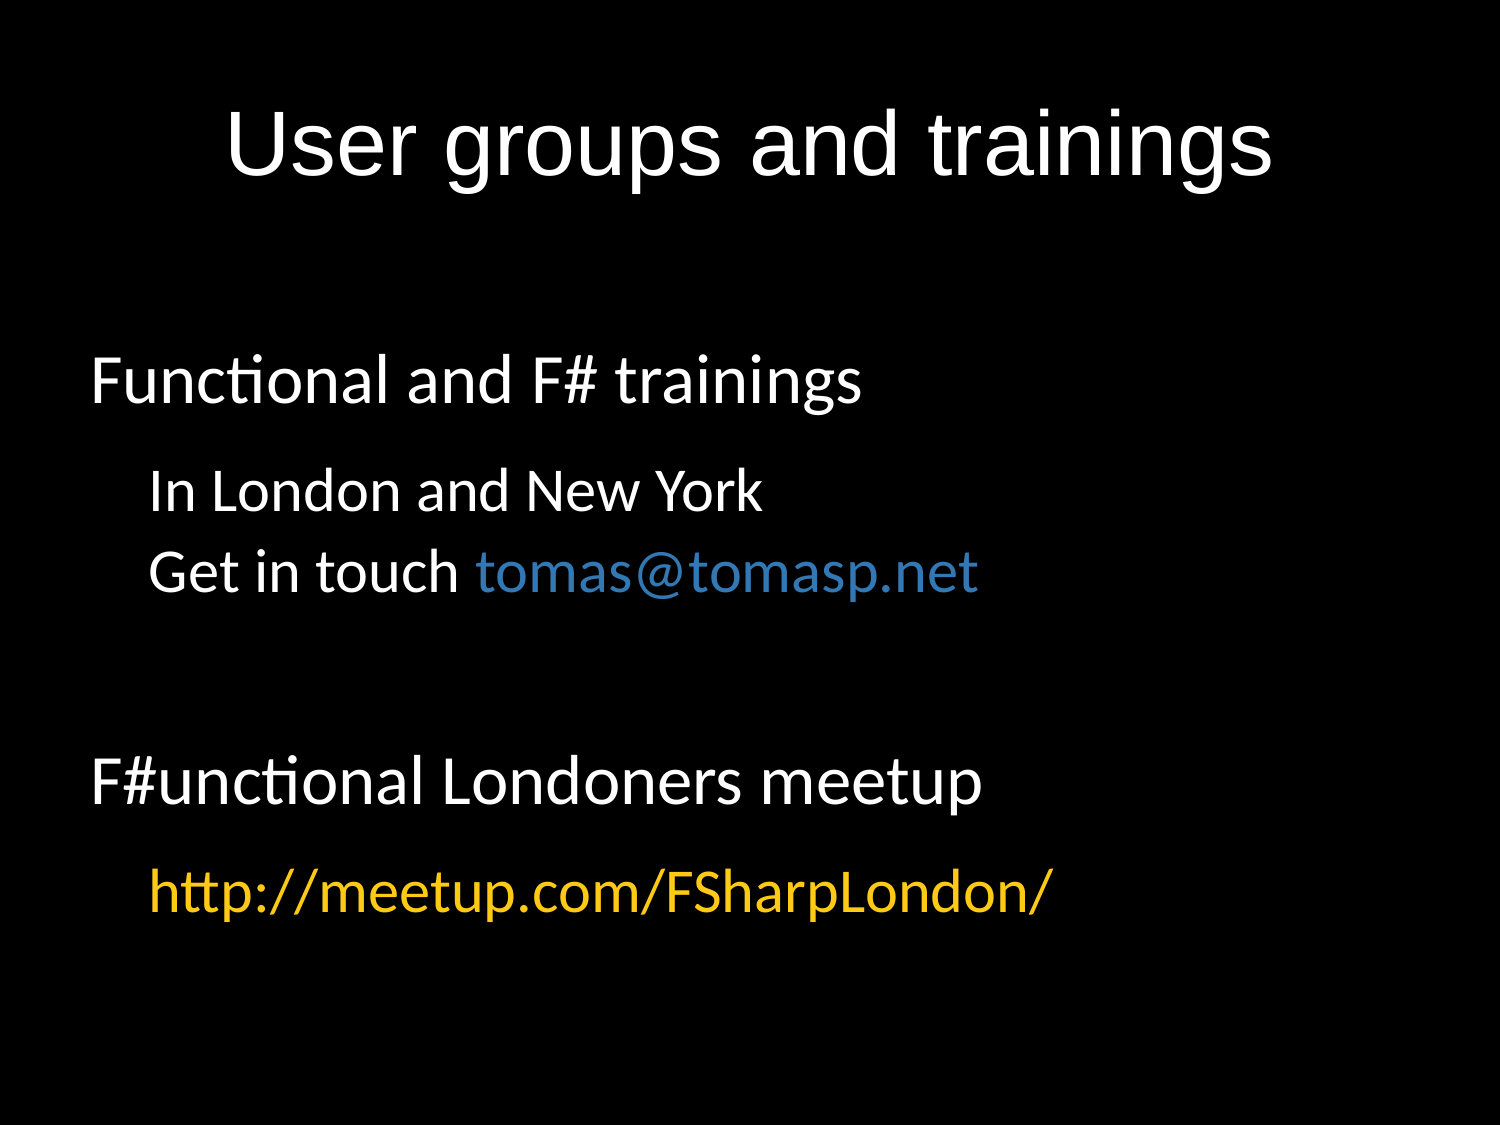

# User groups and trainings
Functional and F# trainings
In London and New York
Get in touch tomas@tomasp.net

F#unctional Londoners meetup
http://meetup.com/FSharpLondon/